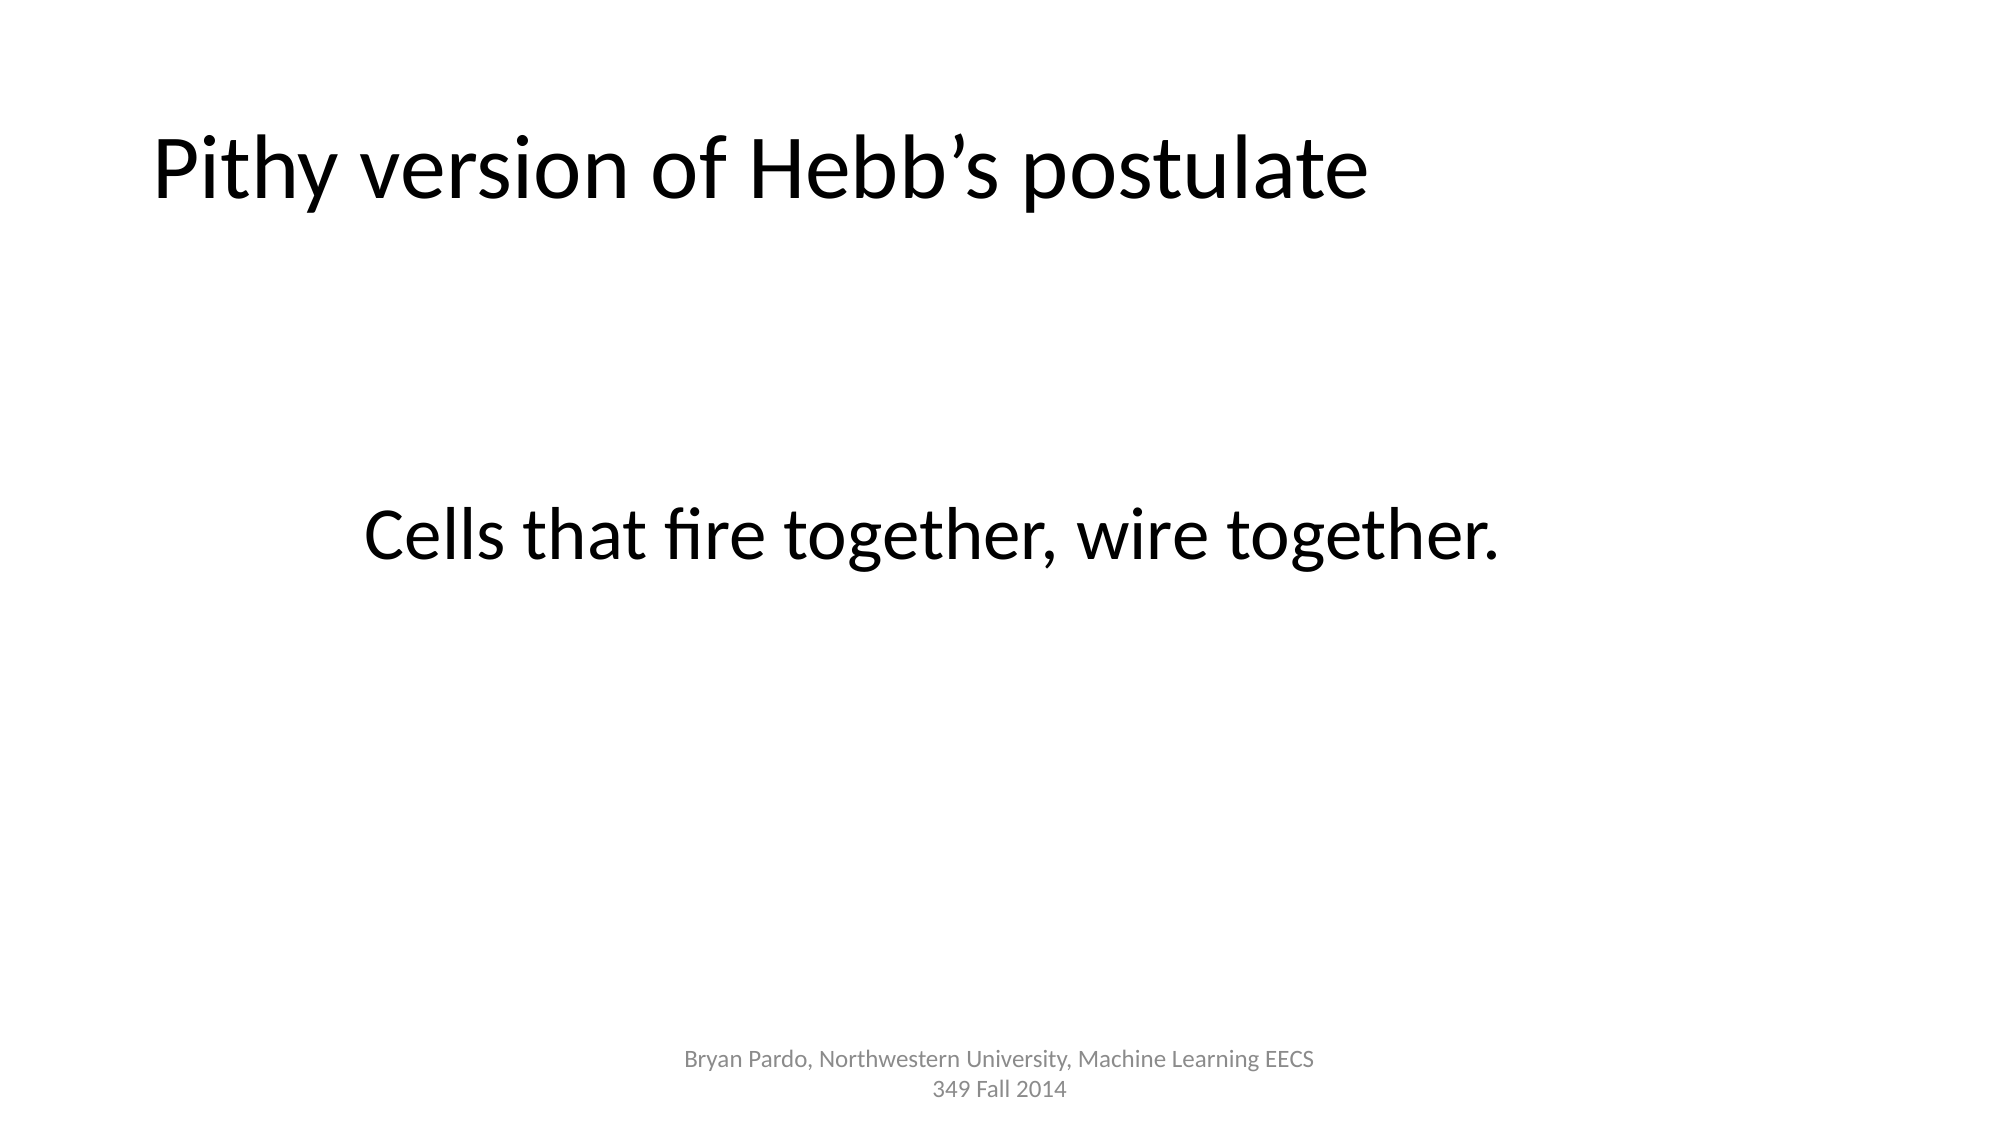

# Pithy version of Hebb’s postulate
Cells that fire together, wire together.
Bryan Pardo, Northwestern University, Machine Learning EECS 349 Fall 2014